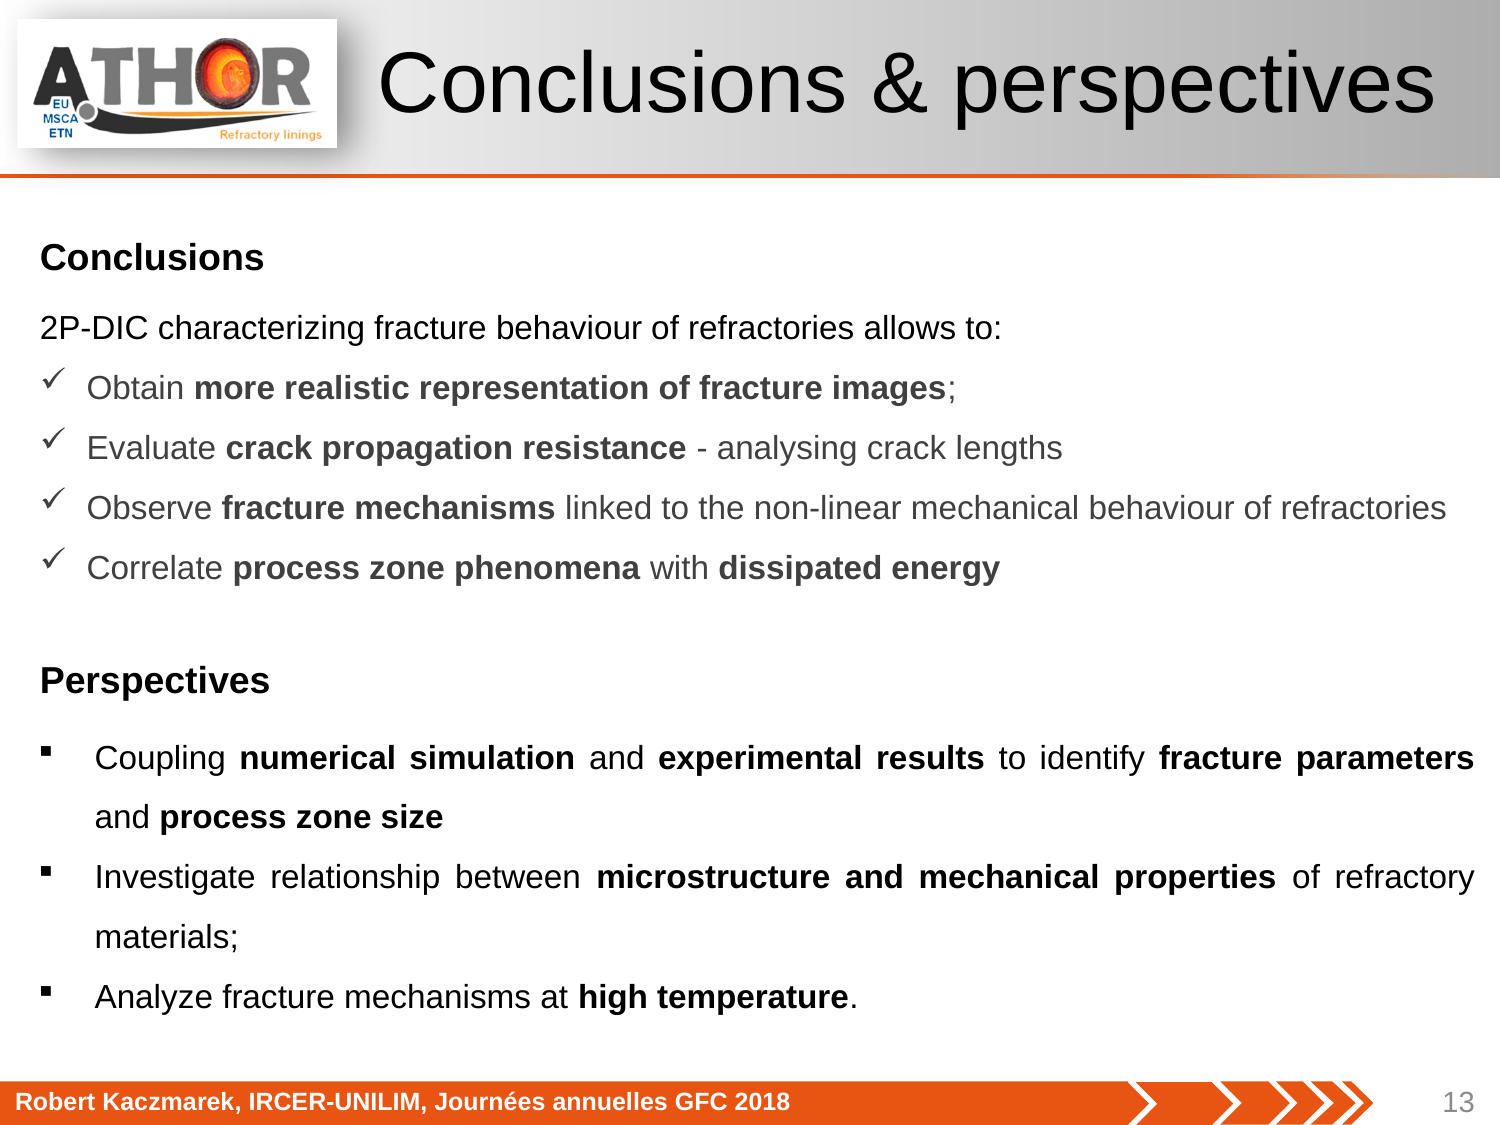

Conclusions & perspectives
Conclusions
2P-DIC characterizing fracture behaviour of refractories allows to:
Obtain more realistic representation of fracture images;
Evaluate crack propagation resistance - analysing crack lengths
Observe fracture mechanisms linked to the non-linear mechanical behaviour of refractories
Correlate process zone phenomena with dissipated energy
Perspectives
Coupling numerical simulation and experimental results to identify fracture parameters and process zone size
Investigate relationship between microstructure and mechanical properties of refractory materials;
Analyze fracture mechanisms at high temperature.
Robert Kaczmarek, IRCER-UNILIM, Journées annuelles GFC 2018
13